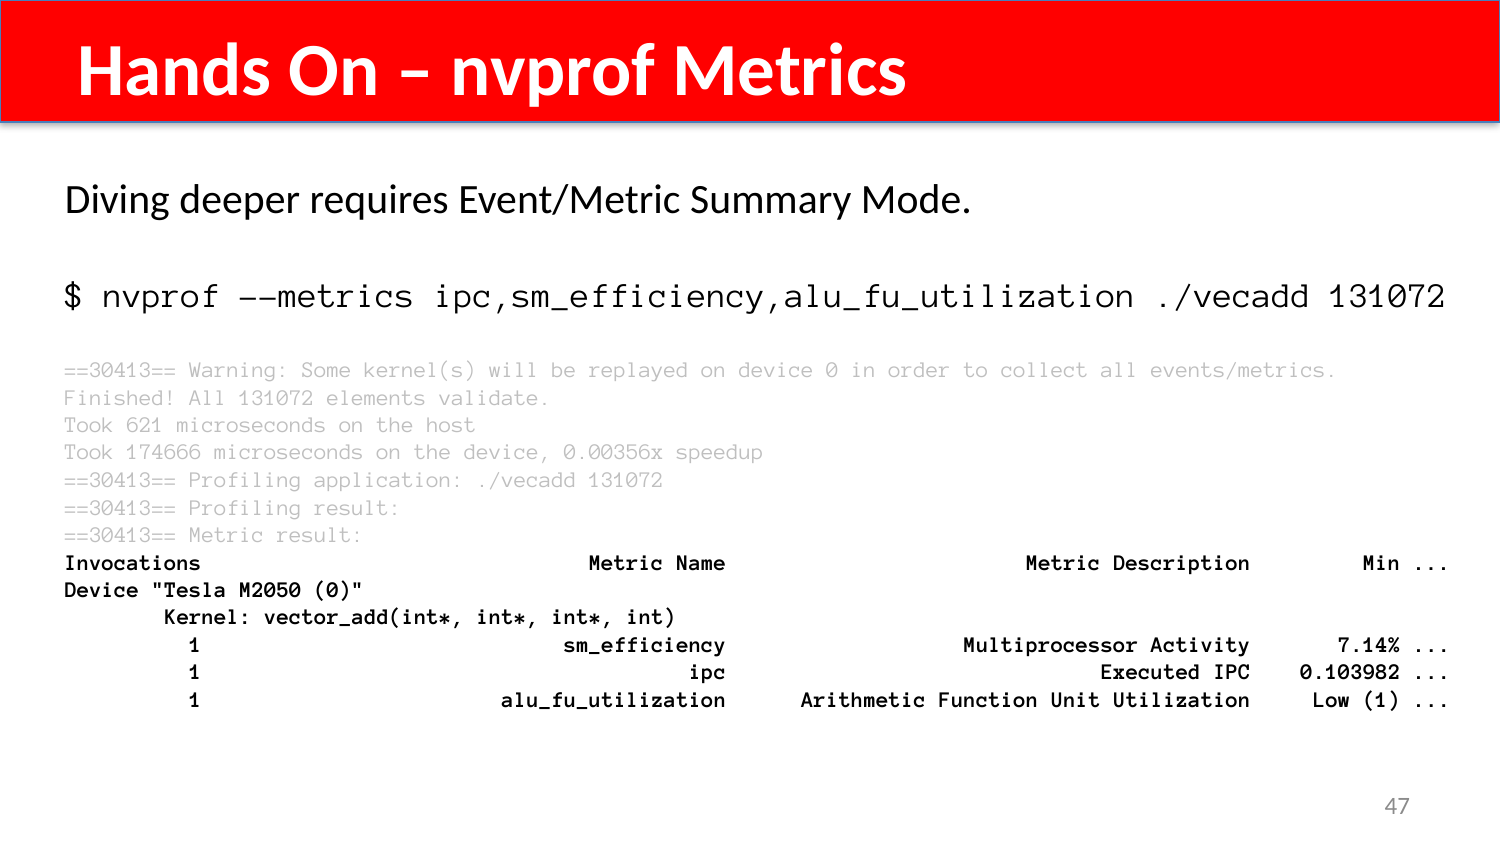

Hands On – nvprof Metrics
Diving deeper requires Event/Metric Summary Mode.

$ nvprof --metrics ipc,sm_efficiency,alu_fu_utilization ./vecadd 131072

==30413== Warning: Some kernel(s) will be replayed on device 0 in order to collect all events/metrics.
Finished! All 131072 elements validate.
Took 621 microseconds on the host
Took 174666 microseconds on the device, 0.00356x speedup
==30413== Profiling application: ./vecadd 131072
==30413== Profiling result:
==30413== Metric result:
Invocations                               Metric Name                        Metric Description         Min ...
Device "Tesla M2050 (0)"
        Kernel: vector_add(int*, int*, int*, int)
          1                             sm_efficiency                   Multiprocessor Activity       7.14% ...
          1                                       ipc                              Executed IPC    0.103982 ...
          1                        alu_fu_utilization      Arithmetic Function Unit Utilization     Low (1) ...
47